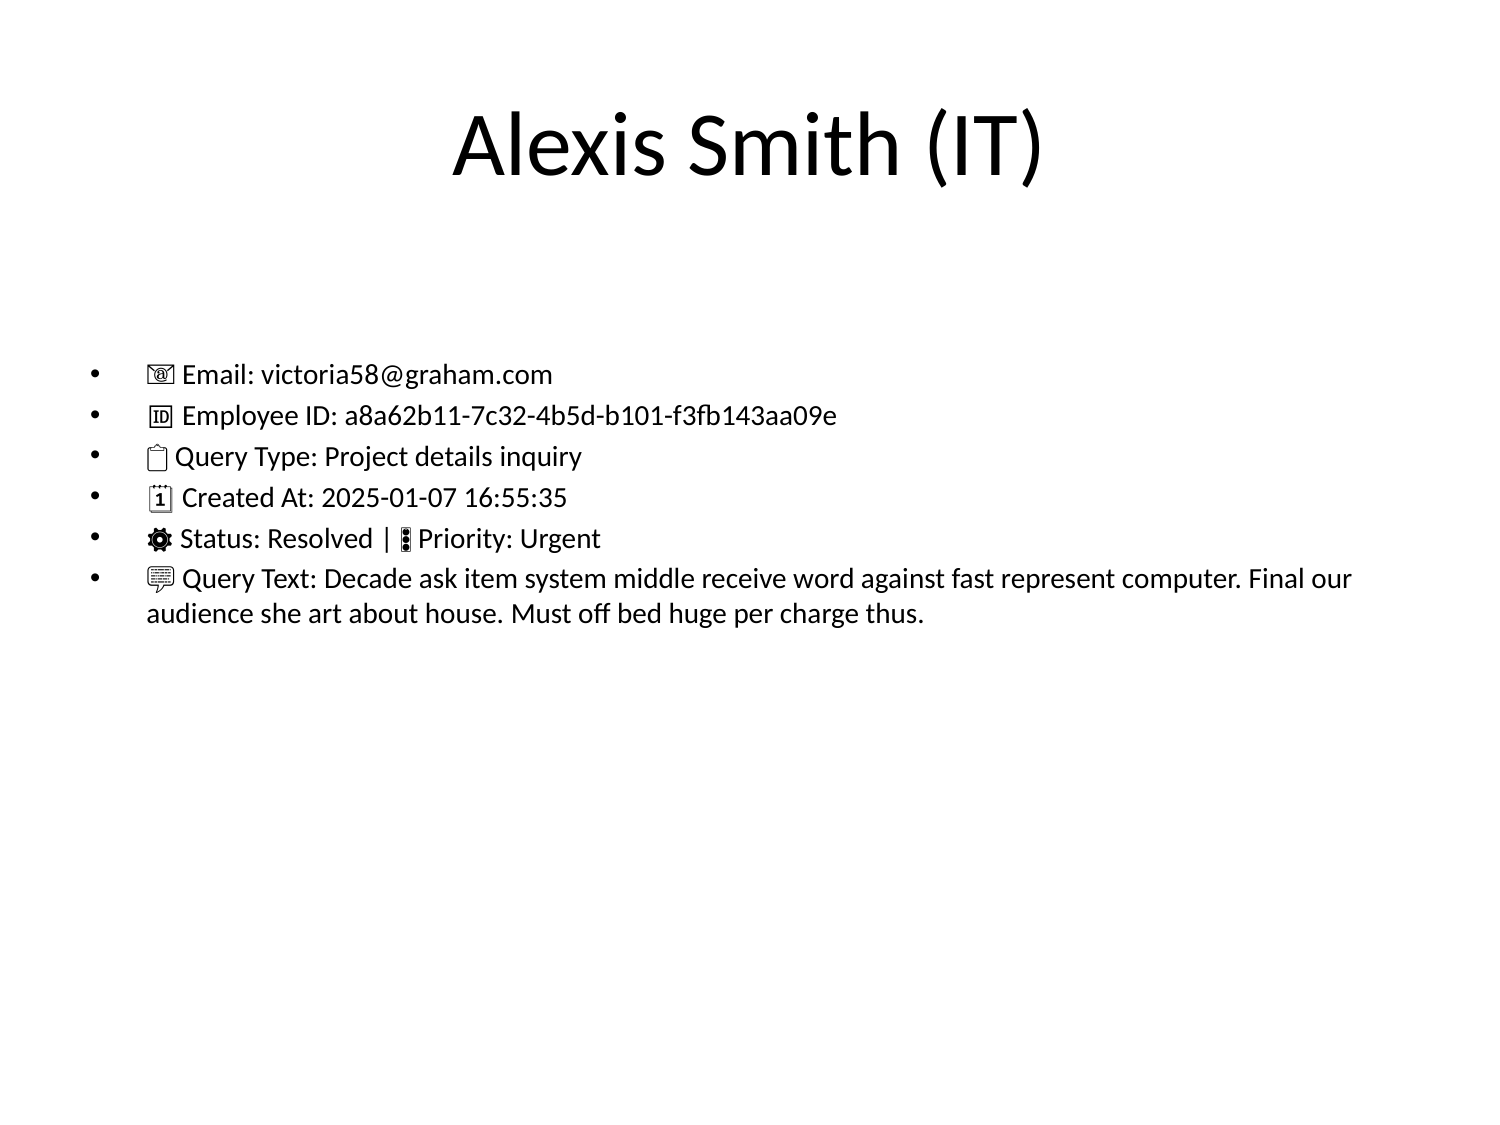

# Alexis Smith (IT)

📧 Email: victoria58@graham.com
🆔 Employee ID: a8a62b11-7c32-4b5d-b101-f3fb143aa09e
📋 Query Type: Project details inquiry
🗓 Created At: 2025-01-07 16:55:35
⚙ Status: Resolved | 🚦 Priority: Urgent
💬 Query Text: Decade ask item system middle receive word against fast represent computer. Final our audience she art about house. Must off bed huge per charge thus.